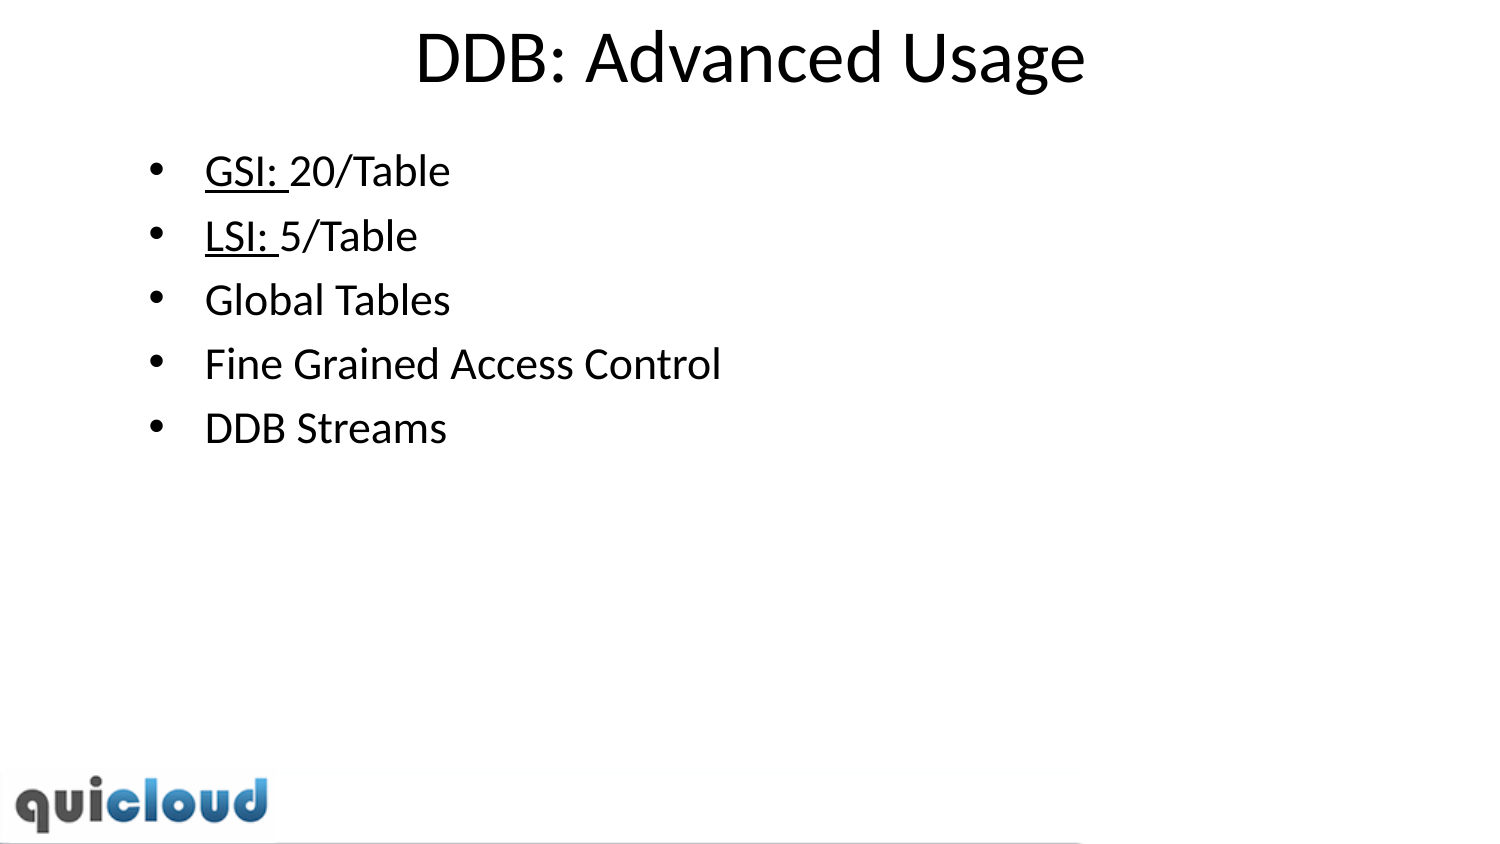

# DDB: Advanced Usage
GSI: 20/Table
LSI: 5/Table
Global Tables
Fine Grained Access Control
DDB Streams